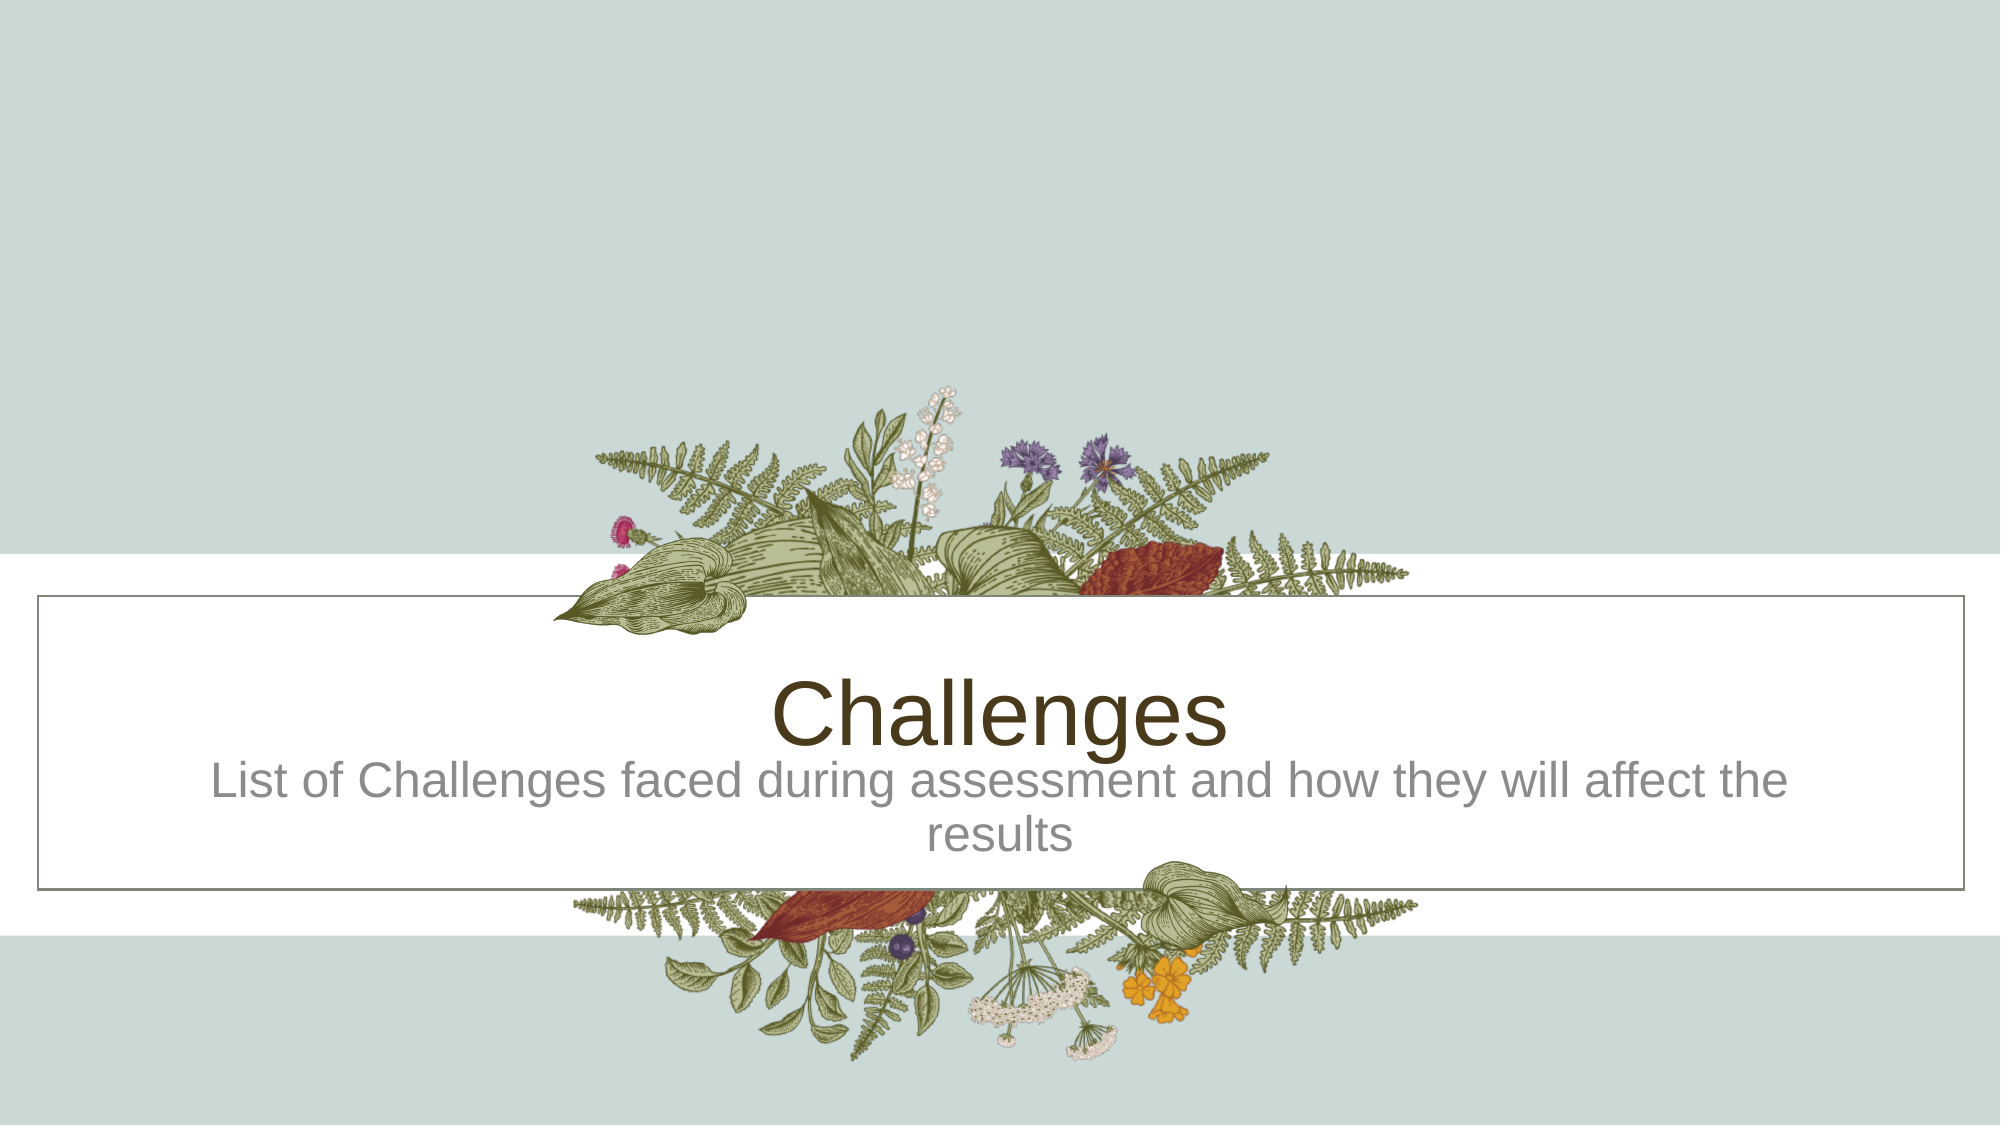

# Challenges
List of Challenges faced during assessment and how they will affect the results